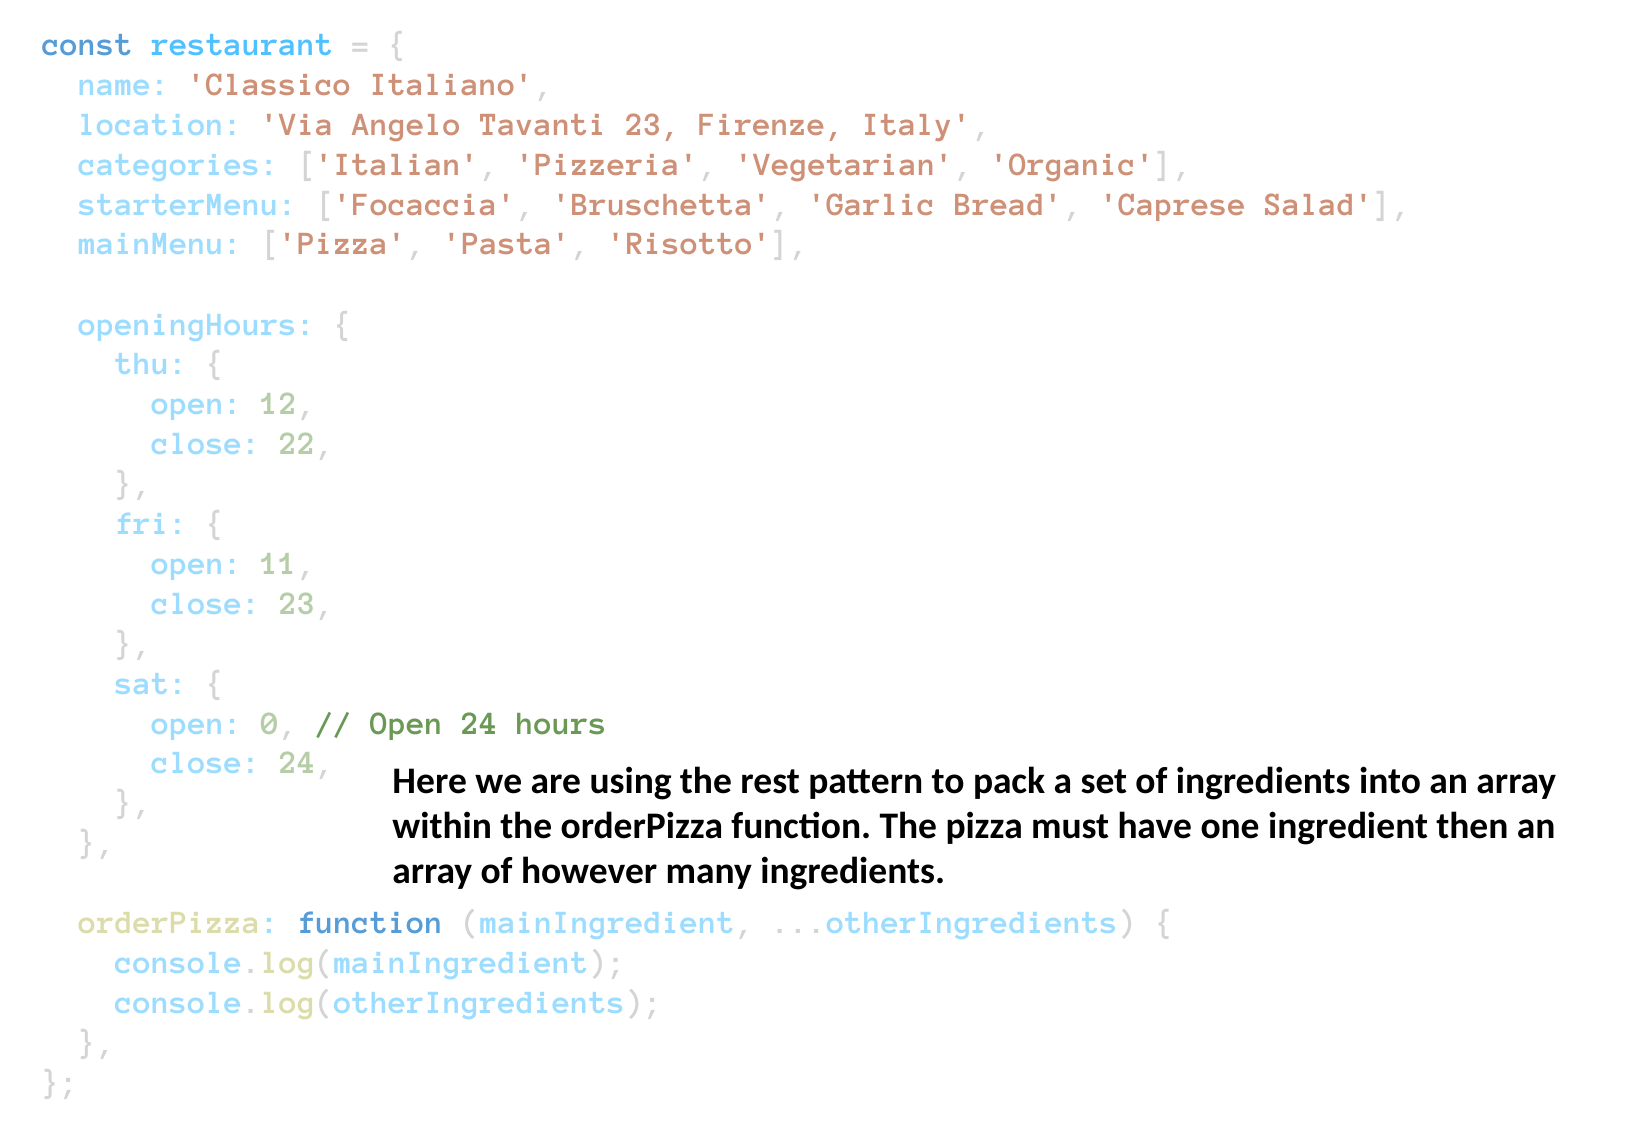

const restaurant = {
  name: 'Classico Italiano',
  location: 'Via Angelo Tavanti 23, Firenze, Italy',
  categories: ['Italian', 'Pizzeria', 'Vegetarian', 'Organic'],
  starterMenu: ['Focaccia', 'Bruschetta', 'Garlic Bread', 'Caprese Salad'],
  mainMenu: ['Pizza', 'Pasta', 'Risotto'],
  openingHours: {
    thu: {
      open: 12,
      close: 22,
    },
    fri: {
      open: 11,
      close: 23,
    },
    sat: {
      open: 0, // Open 24 hours
      close: 24,
    },
  },
  orderPizza: function (mainIngredient, ...otherIngredients) {
    console.log(mainIngredient);
    console.log(otherIngredients);
  },
};
Here we are using the rest pattern to pack a set of ingredients into an array within the orderPizza function. The pizza must have one ingredient then an array of however many ingredients.